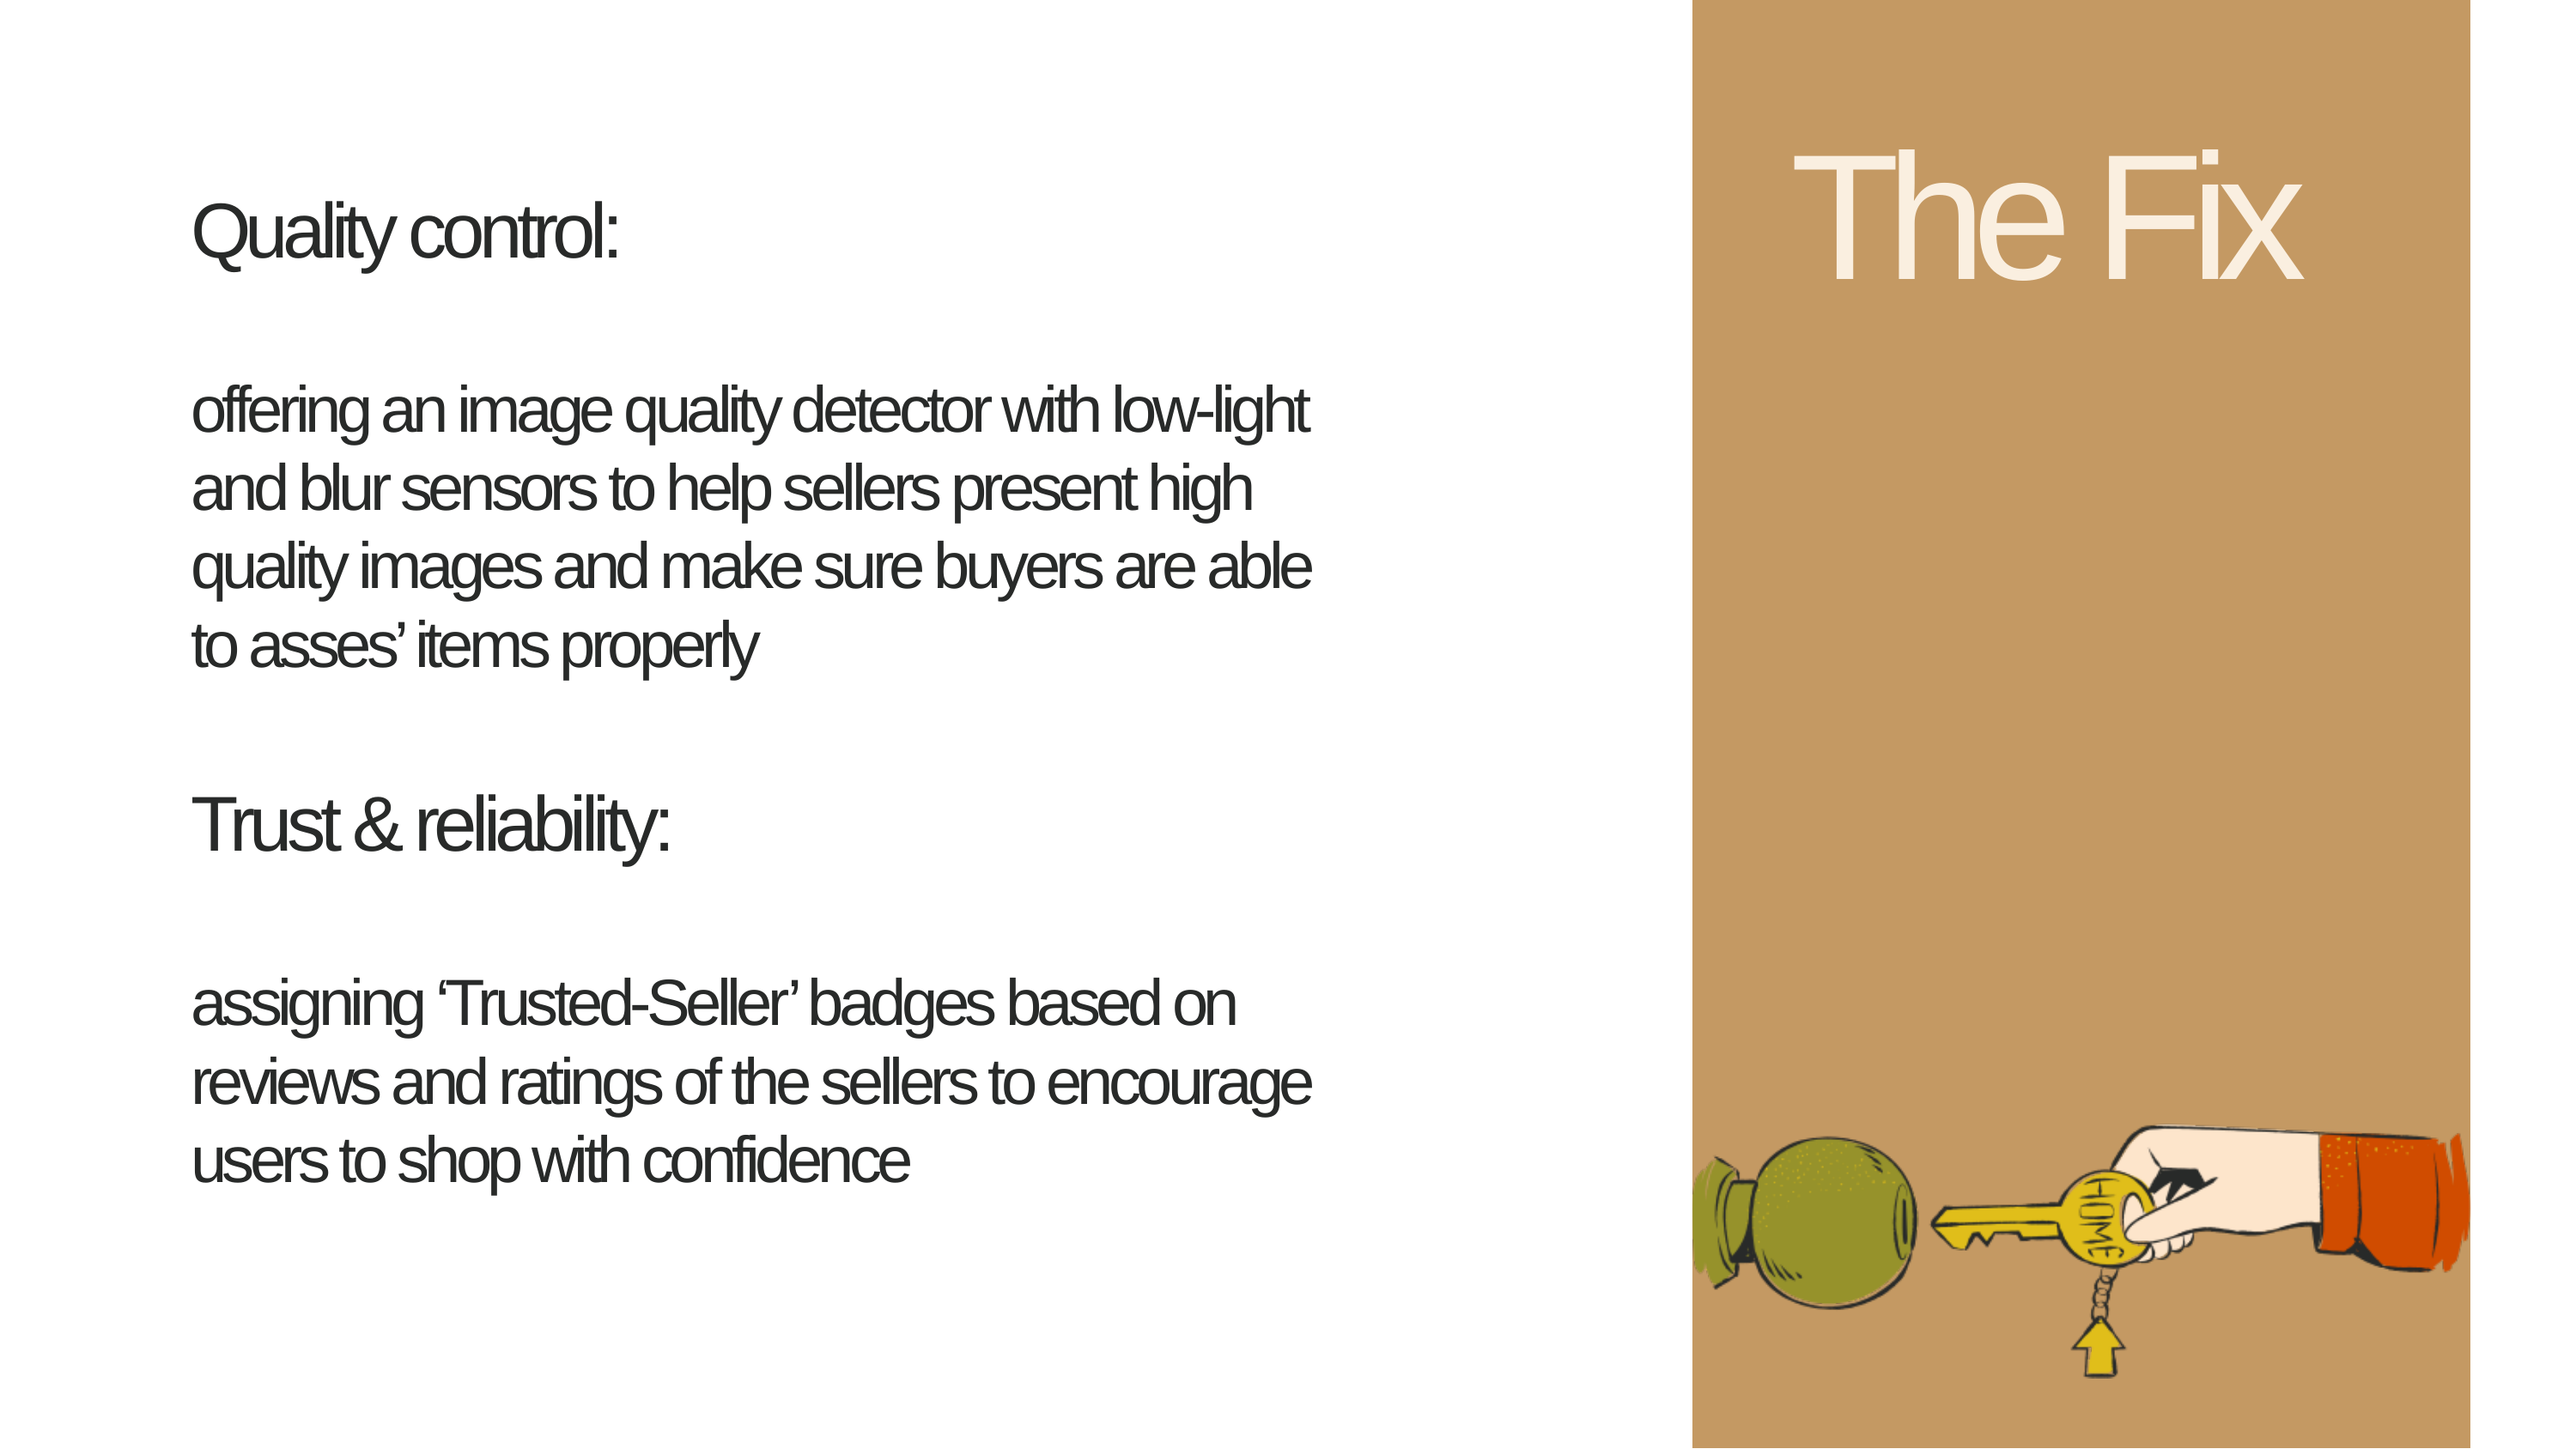

The Fix
Quality control:

offering an image quality detector with low-light and blur sensors to help sellers present high quality images and make sure buyers are able to asses’ items properly

Trust & reliability:

assigning ‘Trusted-Seller’ badges based on reviews and ratings of the sellers to encourage users to shop with confidence